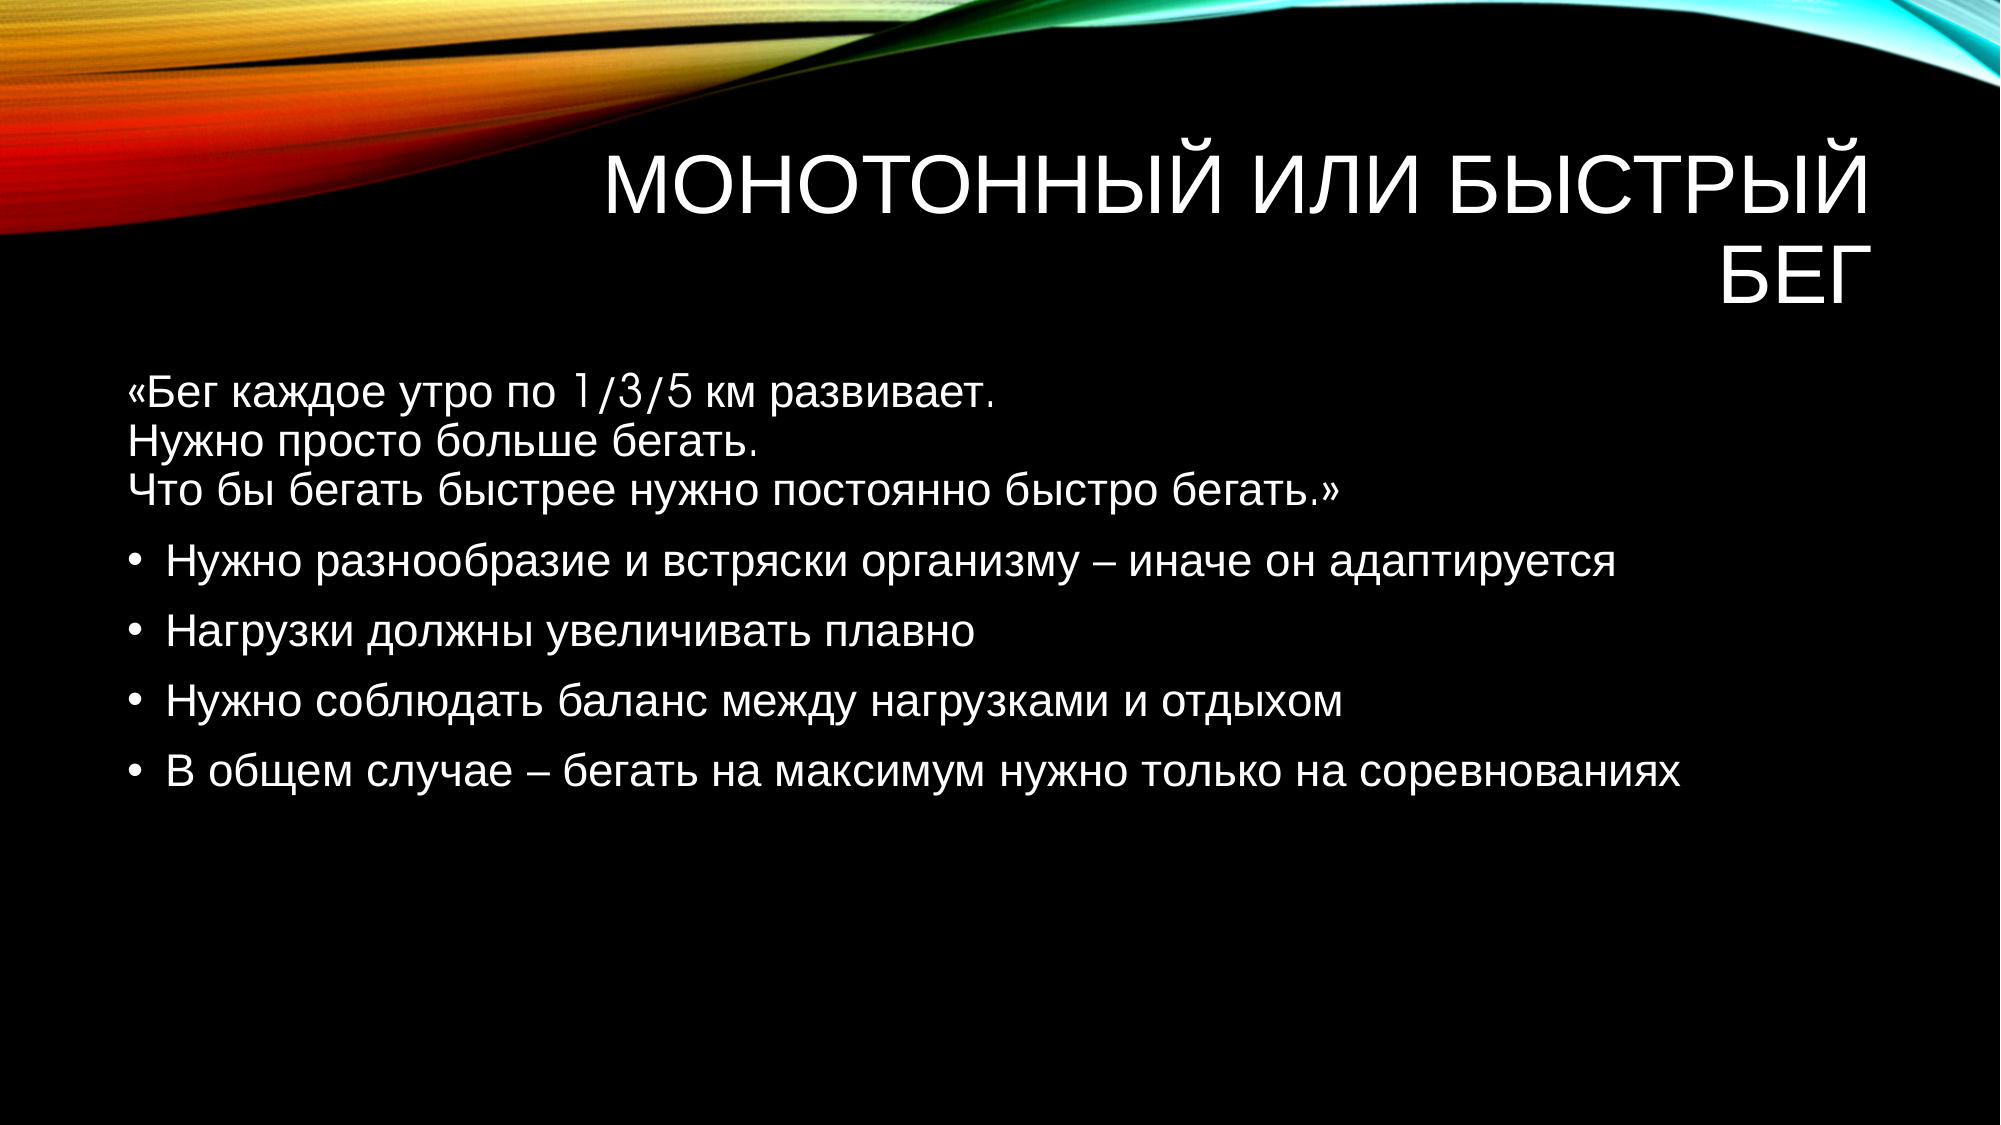

# Монотонный или быстрый бег
«Бег каждое утро по 1/3/5 км развивает.
Нужно просто больше бегать.
Что бы бегать быстрее нужно постоянно быстро бегать.»
Нужно разнообразие и встряски организму – иначе он адаптируется
Нагрузки должны увеличивать плавно
Нужно соблюдать баланс между нагрузками и отдыхом
В общем случае – бегать на максимум нужно только на соревнованиях